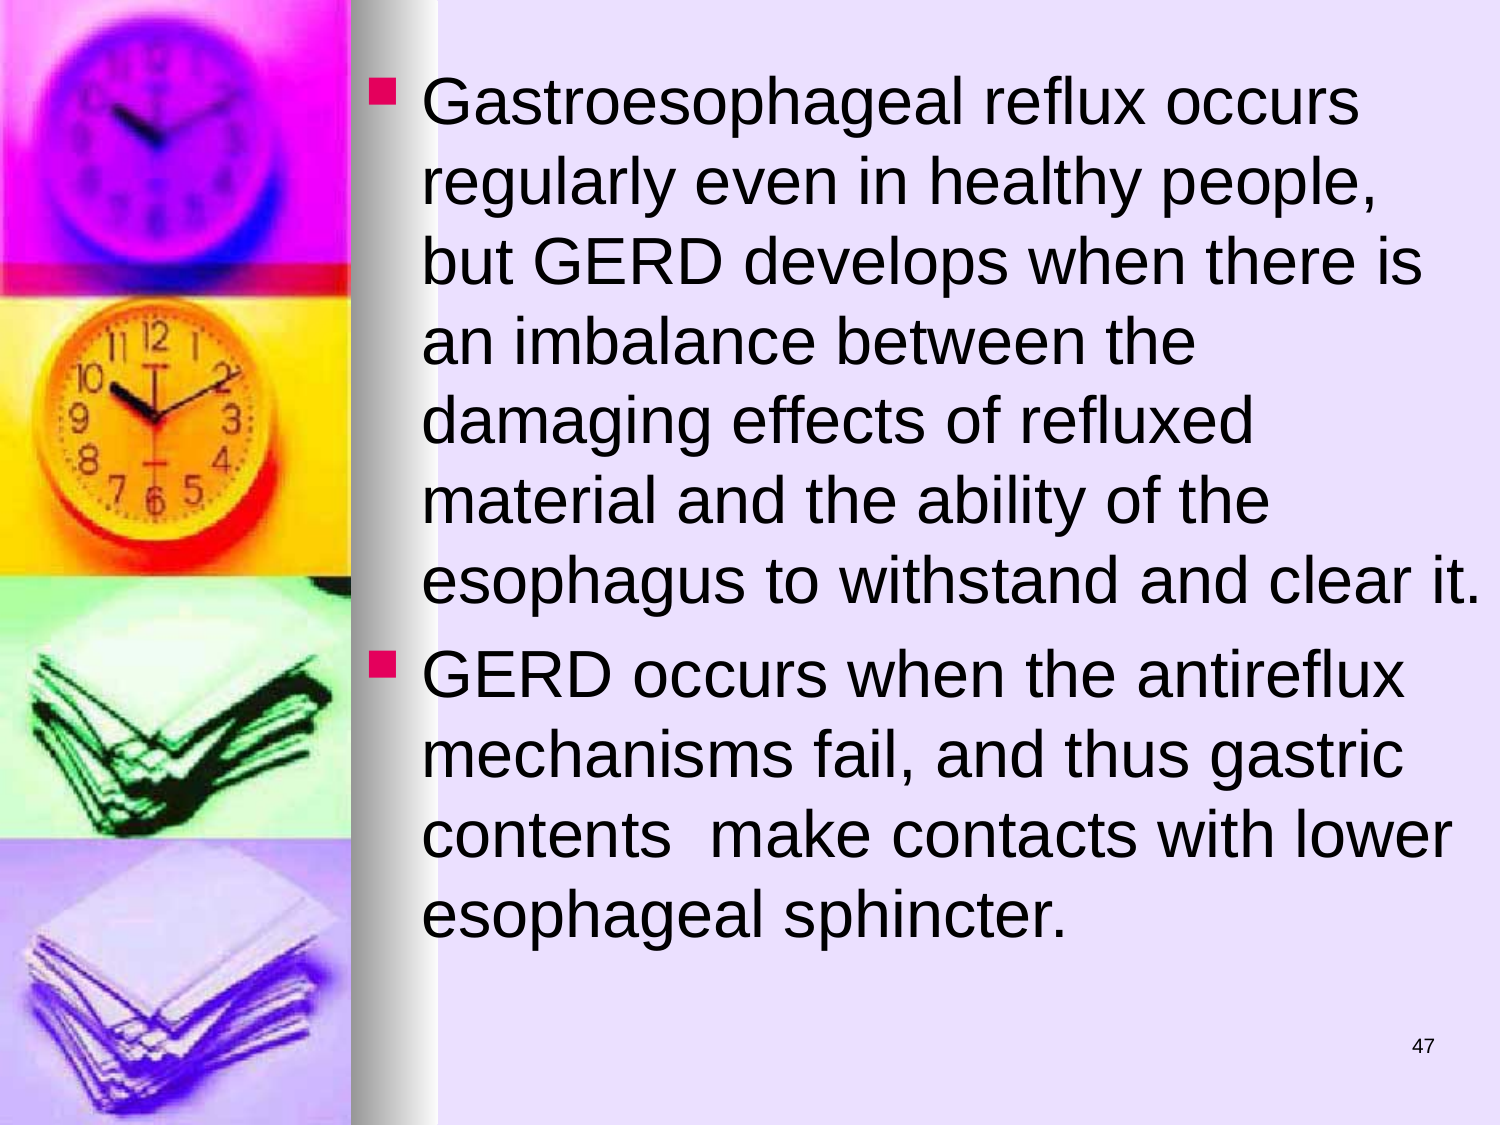

Gastroesophageal reflux occurs regularly even in healthy people, but GERD develops when there is an imbalance between the damaging effects of refluxed material and the ability of the esophagus to withstand and clear it.
GERD occurs when the antireflux mechanisms fail, and thus gastric contents  make contacts with lower esophageal sphincter.

47